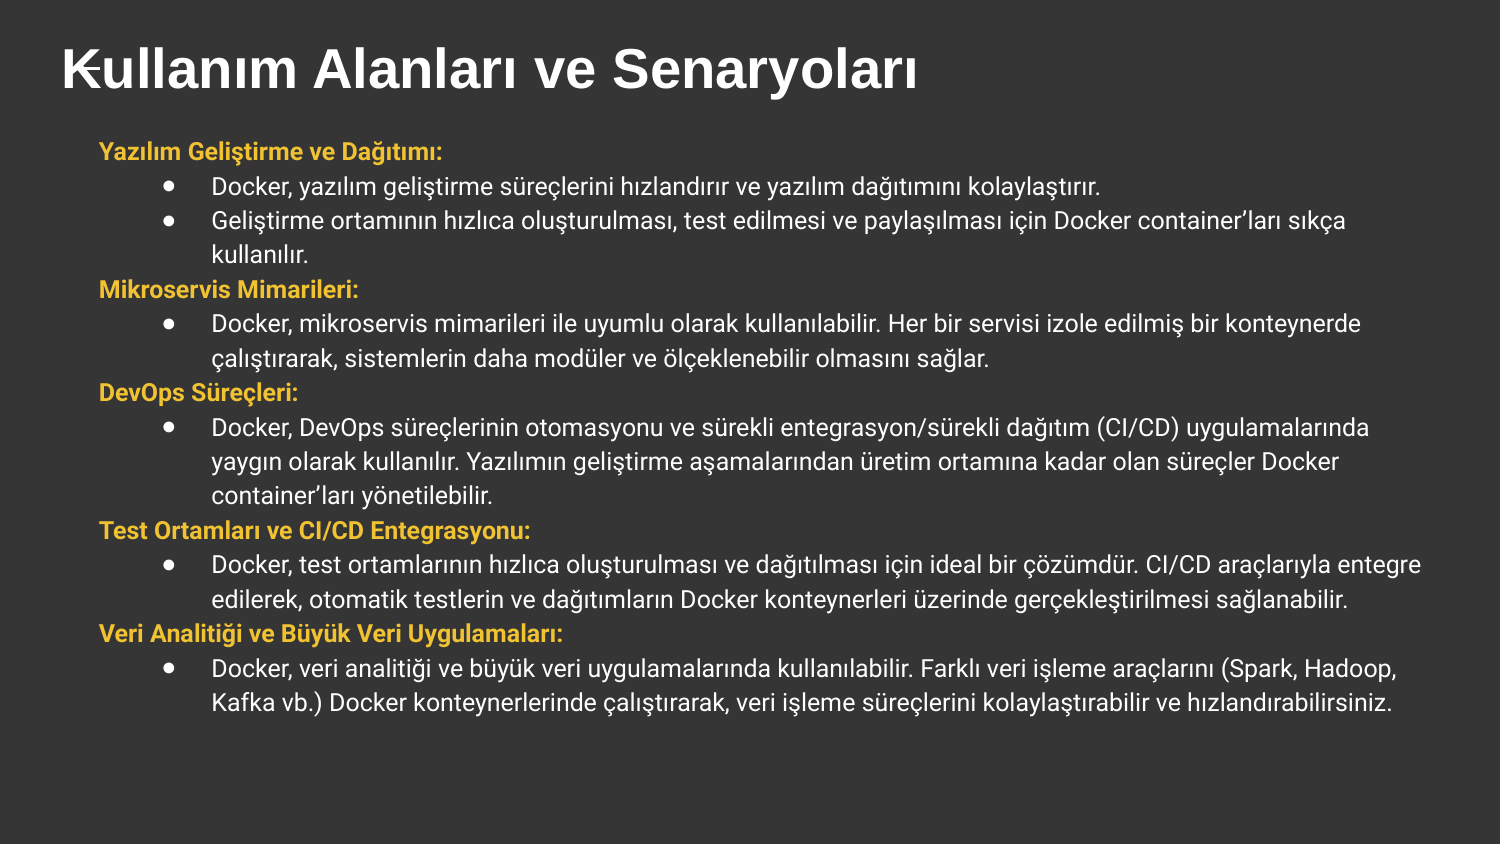

# Kullanım Alanları ve Senaryoları
Yazılım Geliştirme ve Dağıtımı:
Docker, yazılım geliştirme süreçlerini hızlandırır ve yazılım dağıtımını kolaylaştırır.
Geliştirme ortamının hızlıca oluşturulması, test edilmesi ve paylaşılması için Docker container’ları sıkça kullanılır.
Mikroservis Mimarileri:
Docker, mikroservis mimarileri ile uyumlu olarak kullanılabilir. Her bir servisi izole edilmiş bir konteynerde çalıştırarak, sistemlerin daha modüler ve ölçeklenebilir olmasını sağlar.
DevOps Süreçleri:
Docker, DevOps süreçlerinin otomasyonu ve sürekli entegrasyon/sürekli dağıtım (CI/CD) uygulamalarında yaygın olarak kullanılır. Yazılımın geliştirme aşamalarından üretim ortamına kadar olan süreçler Docker container’ları yönetilebilir.
Test Ortamları ve CI/CD Entegrasyonu:
Docker, test ortamlarının hızlıca oluşturulması ve dağıtılması için ideal bir çözümdür. CI/CD araçlarıyla entegre edilerek, otomatik testlerin ve dağıtımların Docker konteynerleri üzerinde gerçekleştirilmesi sağlanabilir.
Veri Analitiği ve Büyük Veri Uygulamaları:
Docker, veri analitiği ve büyük veri uygulamalarında kullanılabilir. Farklı veri işleme araçlarını (Spark, Hadoop, Kafka vb.) Docker konteynerlerinde çalıştırarak, veri işleme süreçlerini kolaylaştırabilir ve hızlandırabilirsiniz.